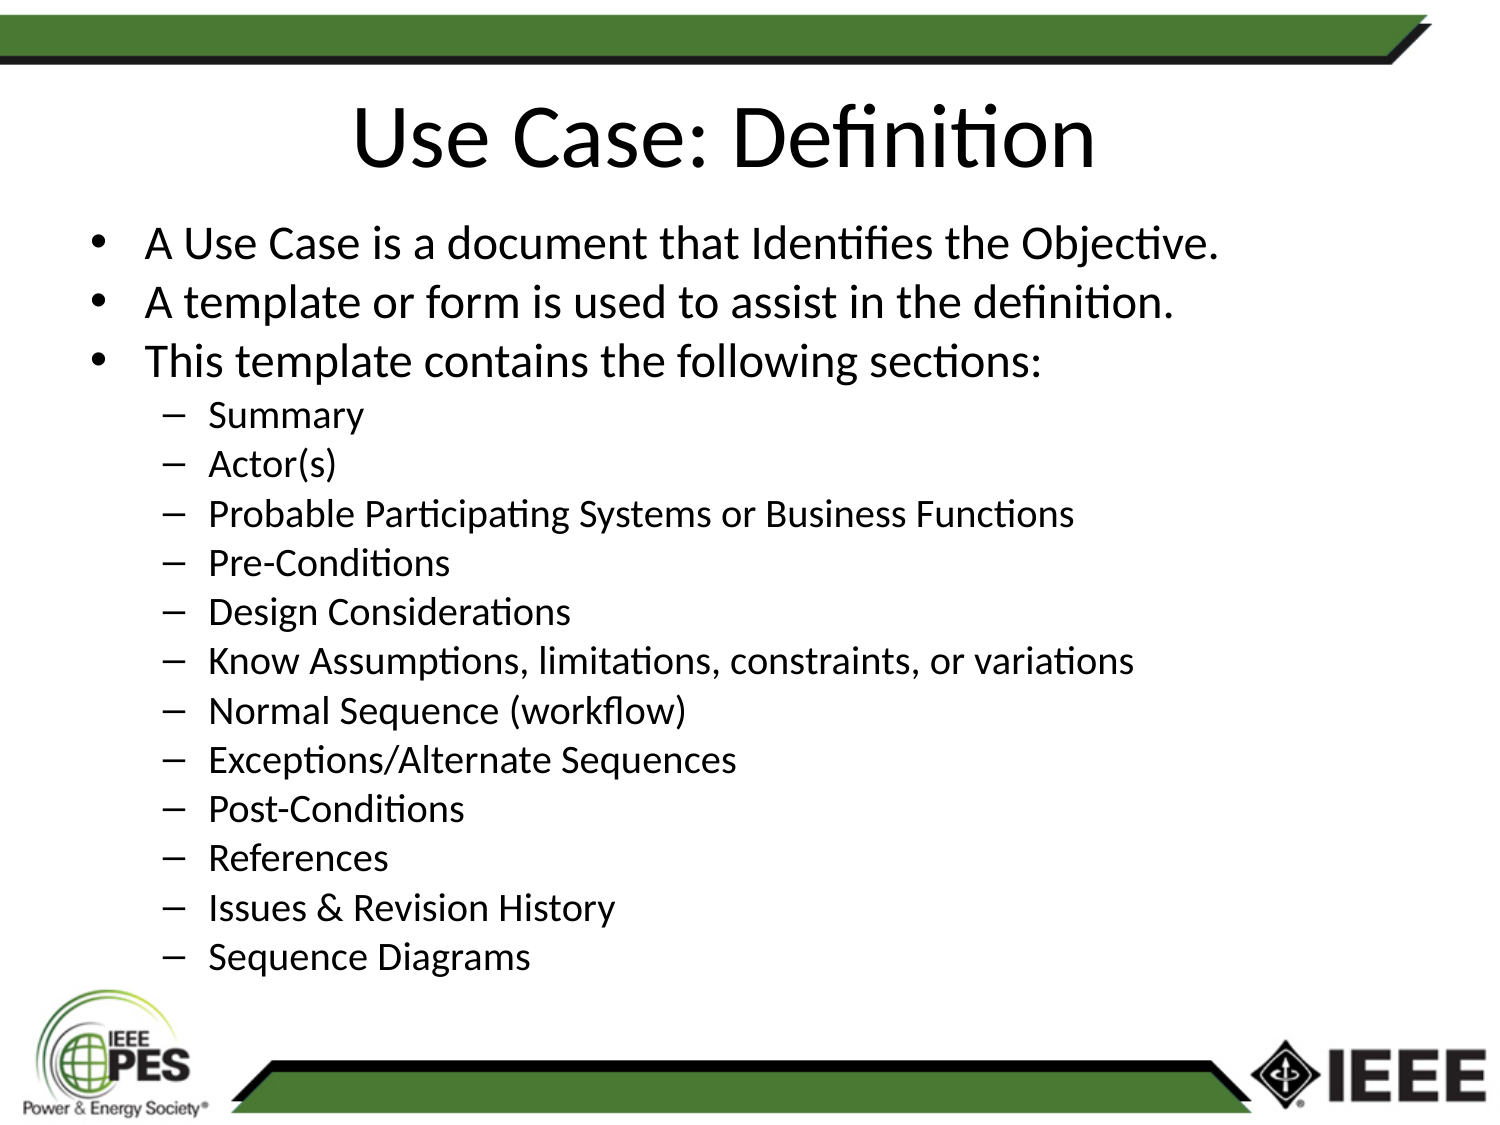

# Use Case: Definition
A Use Case is a document that Identifies the Objective.
A template or form is used to assist in the definition.
This template contains the following sections:
Summary
Actor(s)
Probable Participating Systems or Business Functions
Pre-Conditions
Design Considerations
Know Assumptions, limitations, constraints, or variations
Normal Sequence (workflow)
Exceptions/Alternate Sequences
Post-Conditions
References
Issues & Revision History
Sequence Diagrams